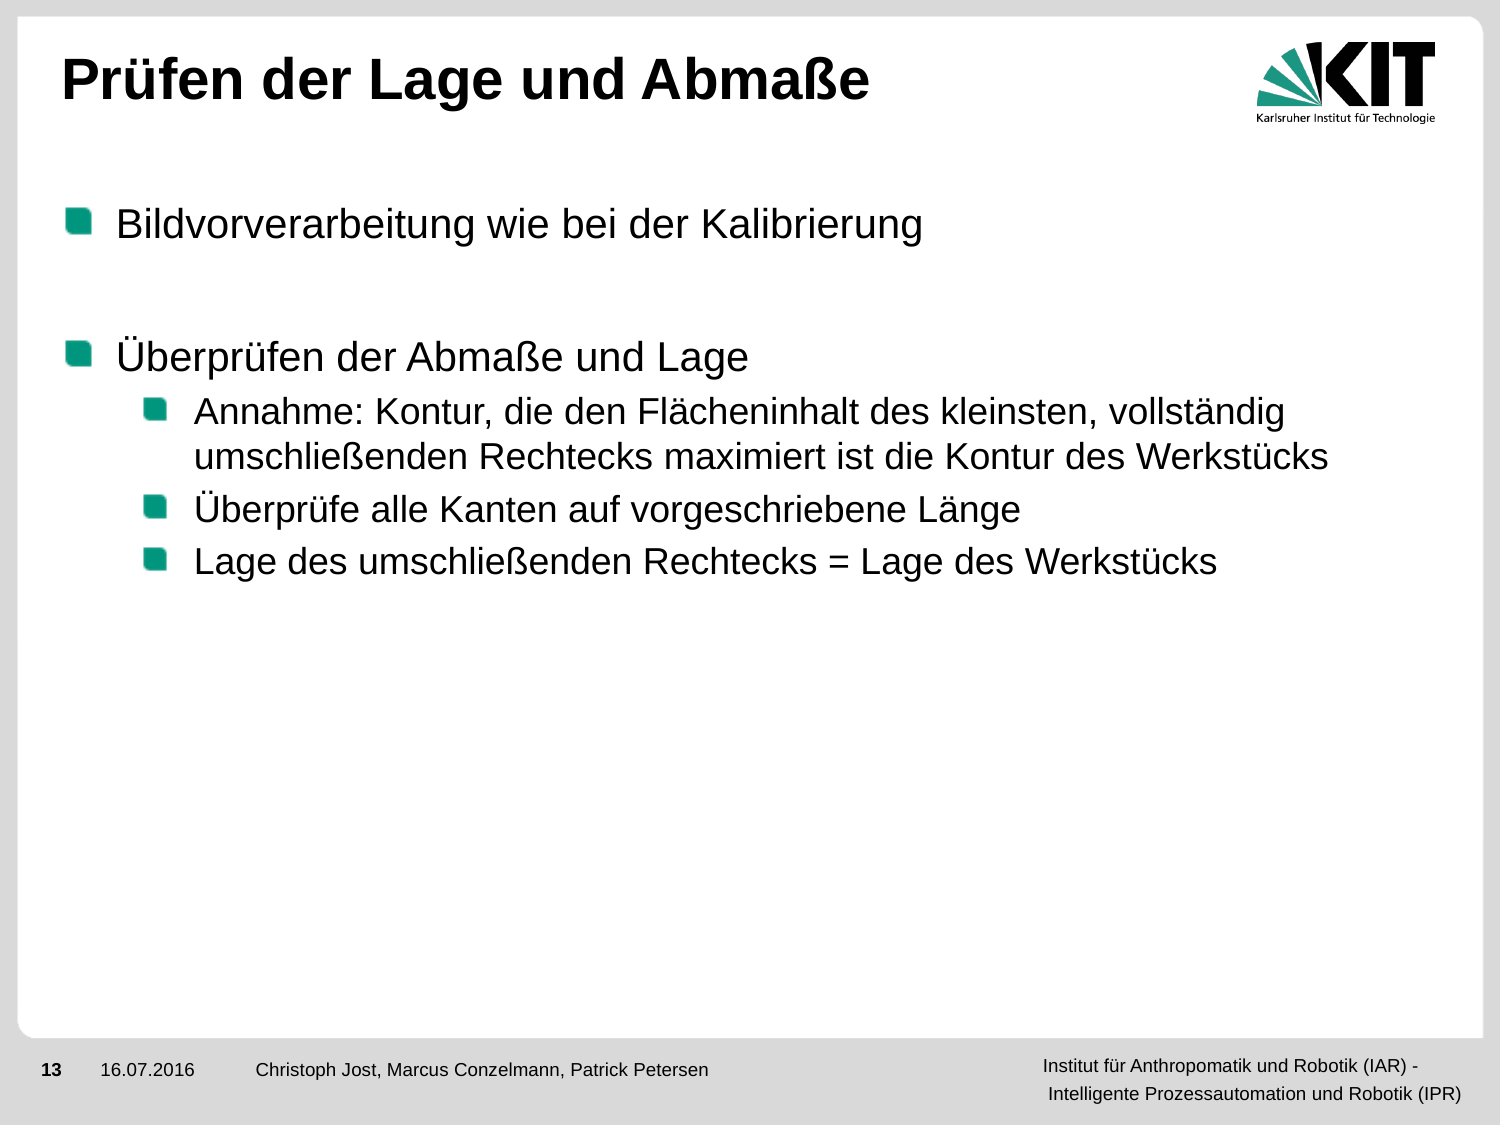

# Prüfen der Lage und Abmaße
Bildvorverarbeitung wie bei der Kalibrierung

Überprüfen der Abmaße und Lage
Annahme: Kontur, die den Flächeninhalt des kleinsten, vollständig umschließenden Rechtecks maximiert ist die Kontur des Werkstücks
Überprüfe alle Kanten auf vorgeschriebene Länge
Lage des umschließenden Rechtecks = Lage des Werkstücks